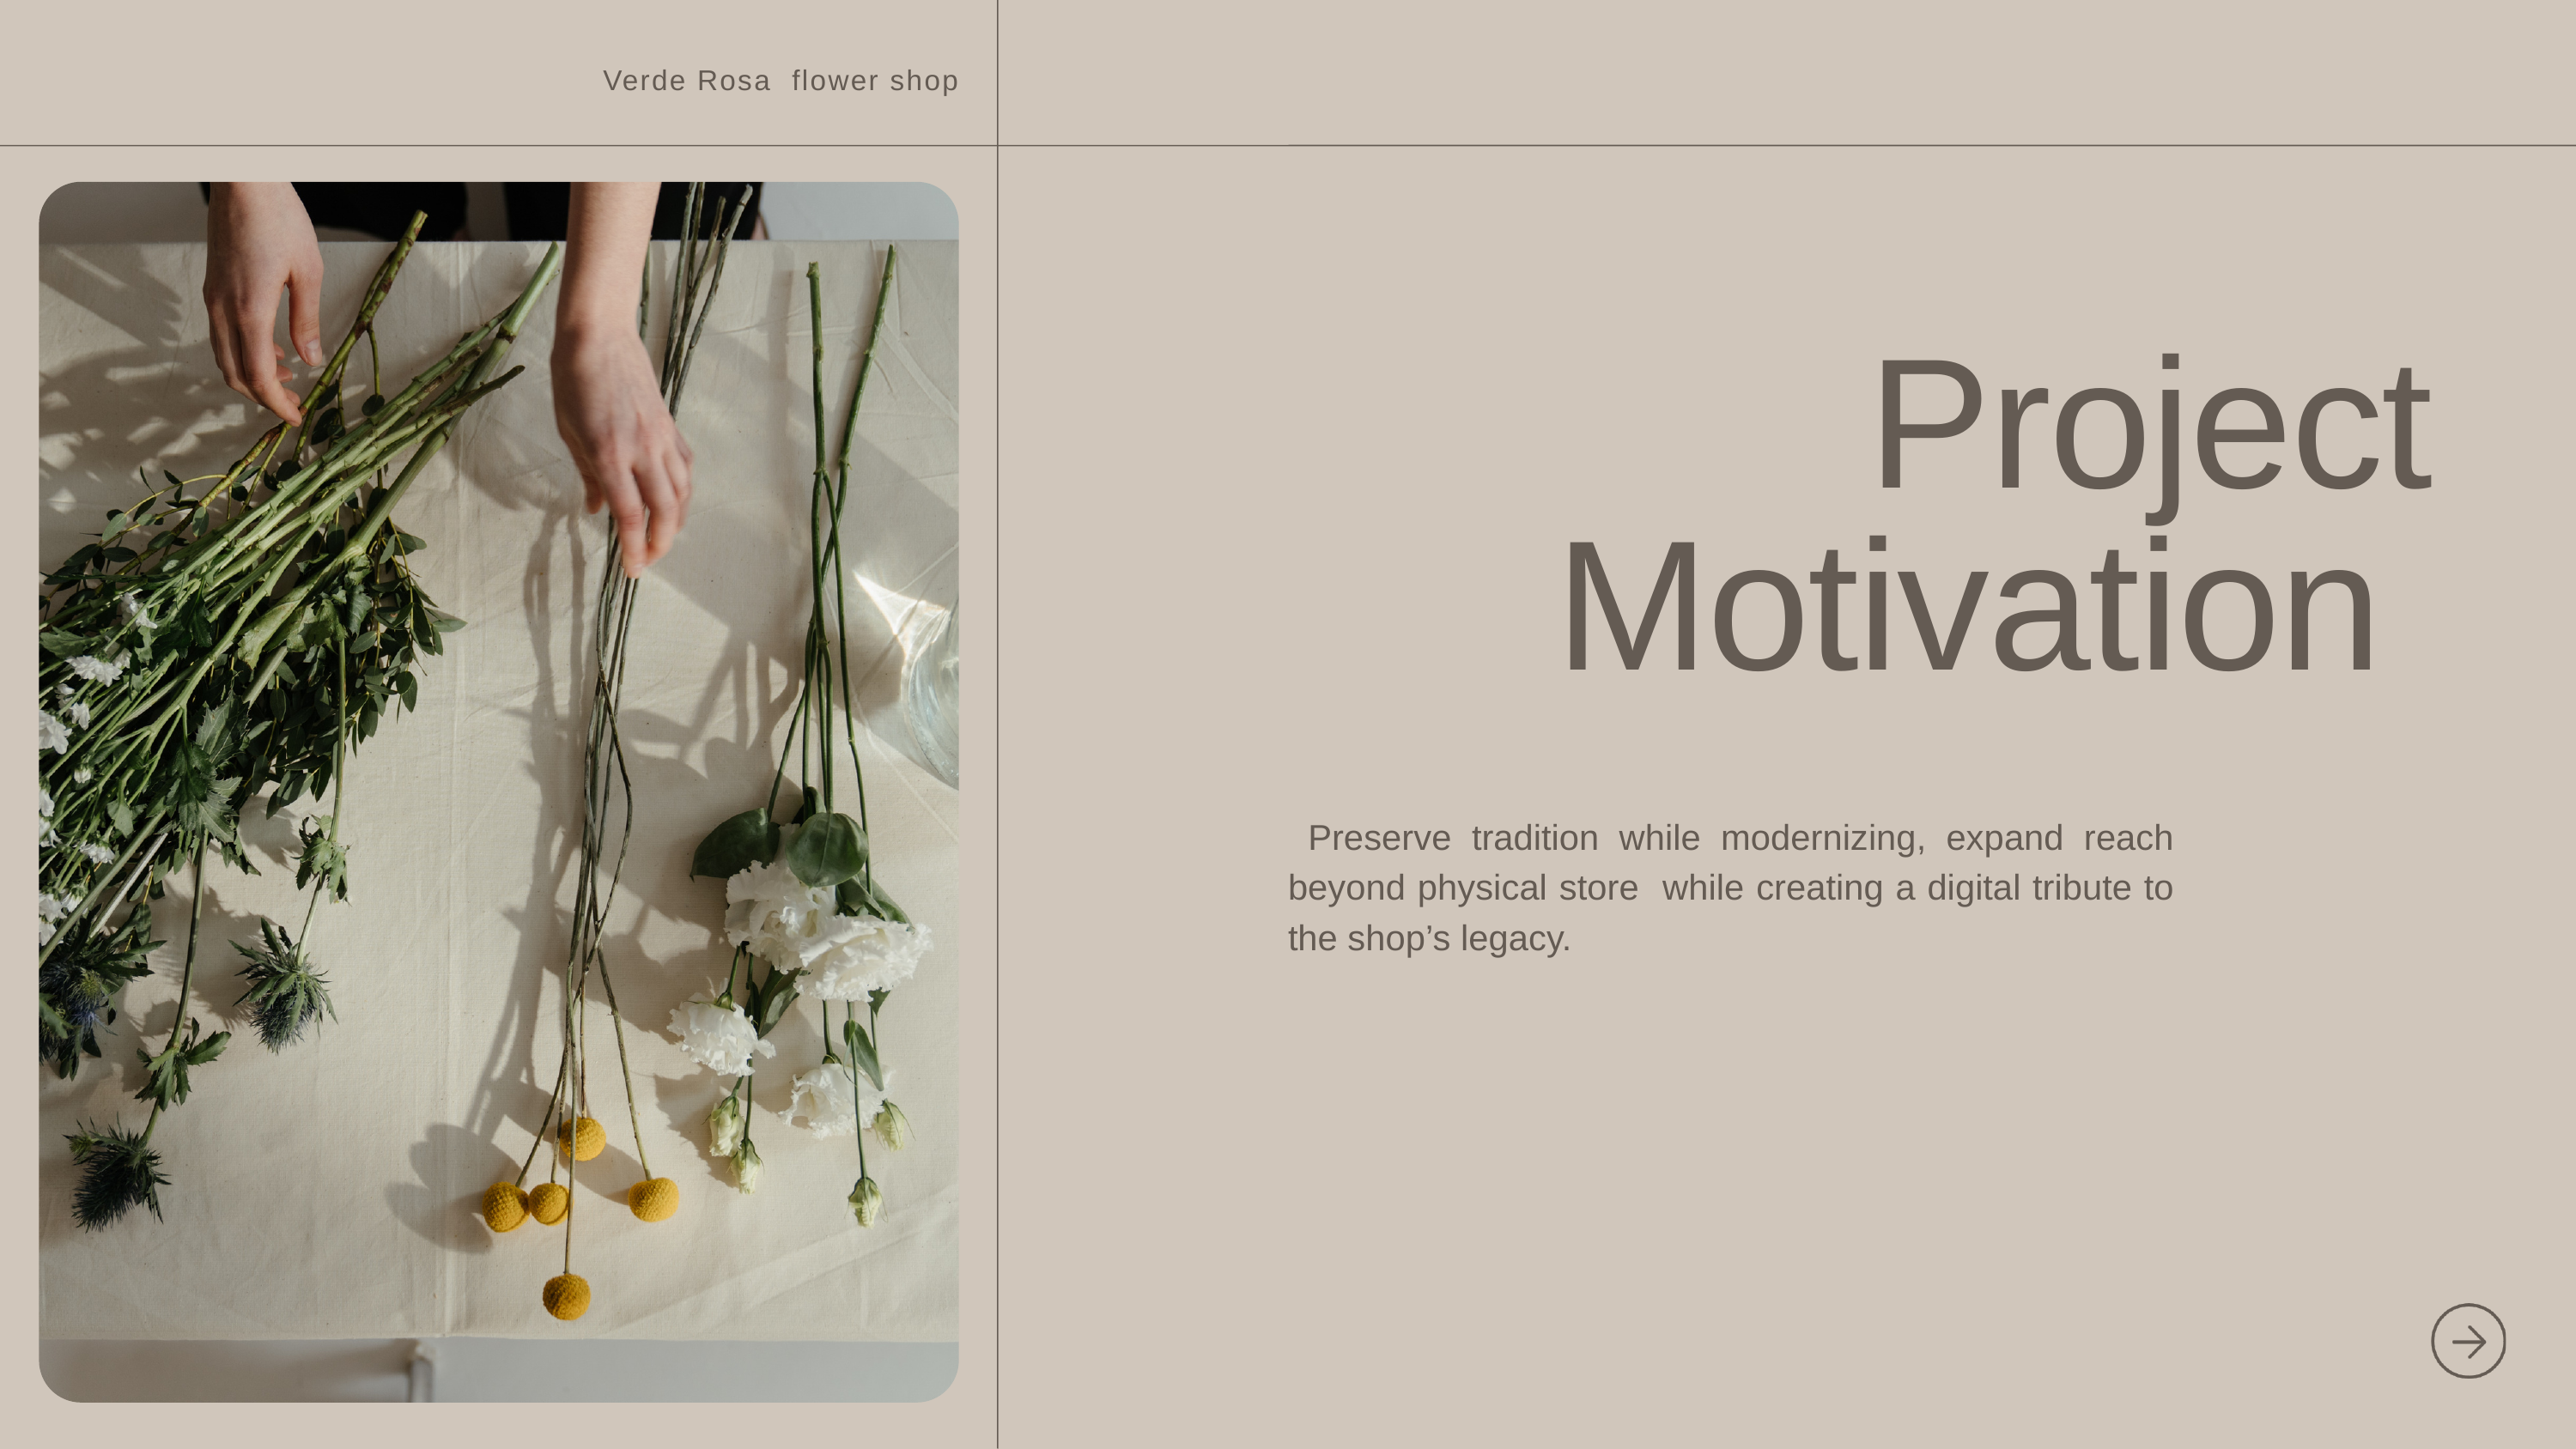

Verde Rosa  flower shop

Project Motivation
 Preserve tradition while modernizing, expand reach beyond physical store  while creating a digital tribute to the shop’s legacy.